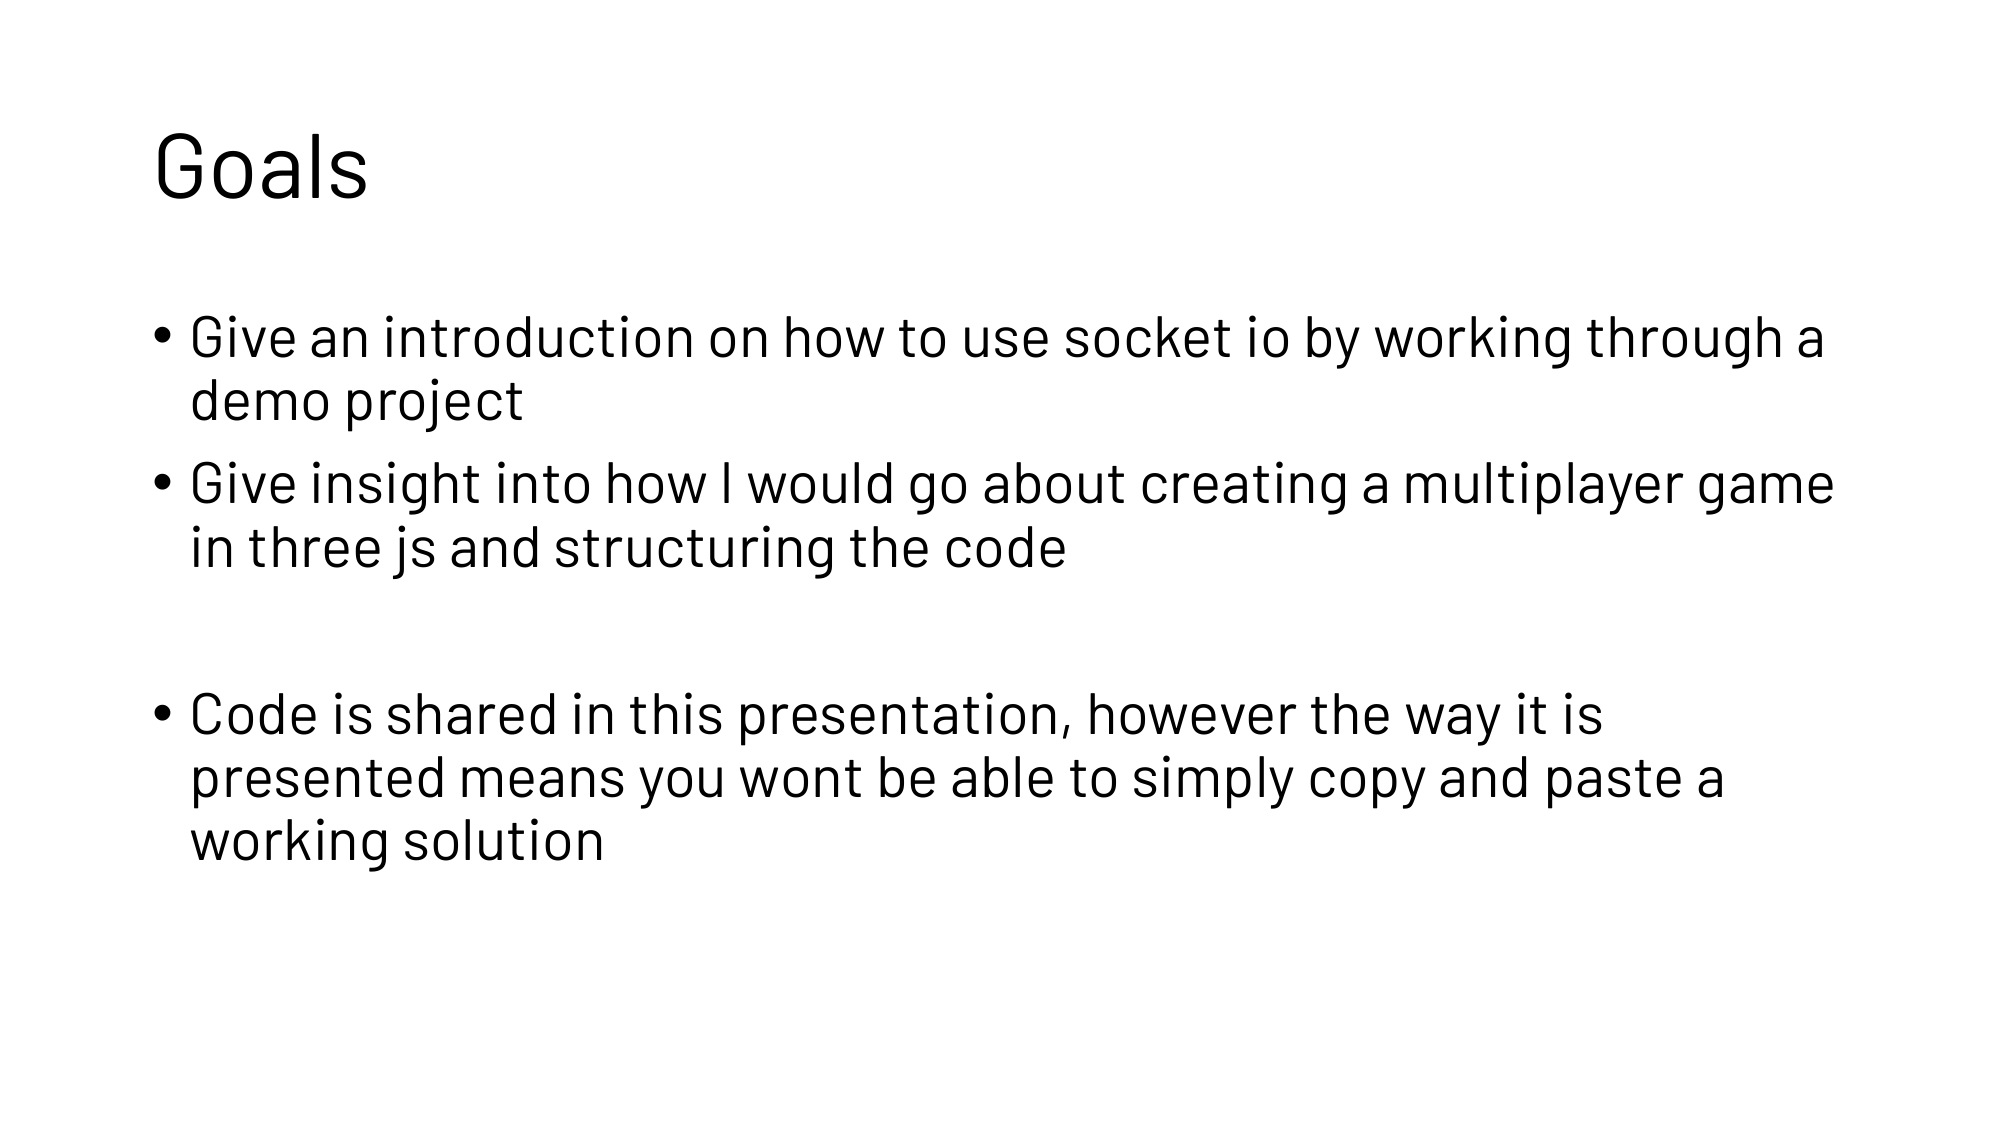

# Goals
Give an introduction on how to use socket io by working through a demo project
Give insight into how I would go about creating a multiplayer game in three js and structuring the code

Code is shared in this presentation, however the way it is presented means you wont be able to simply copy and paste a working solution